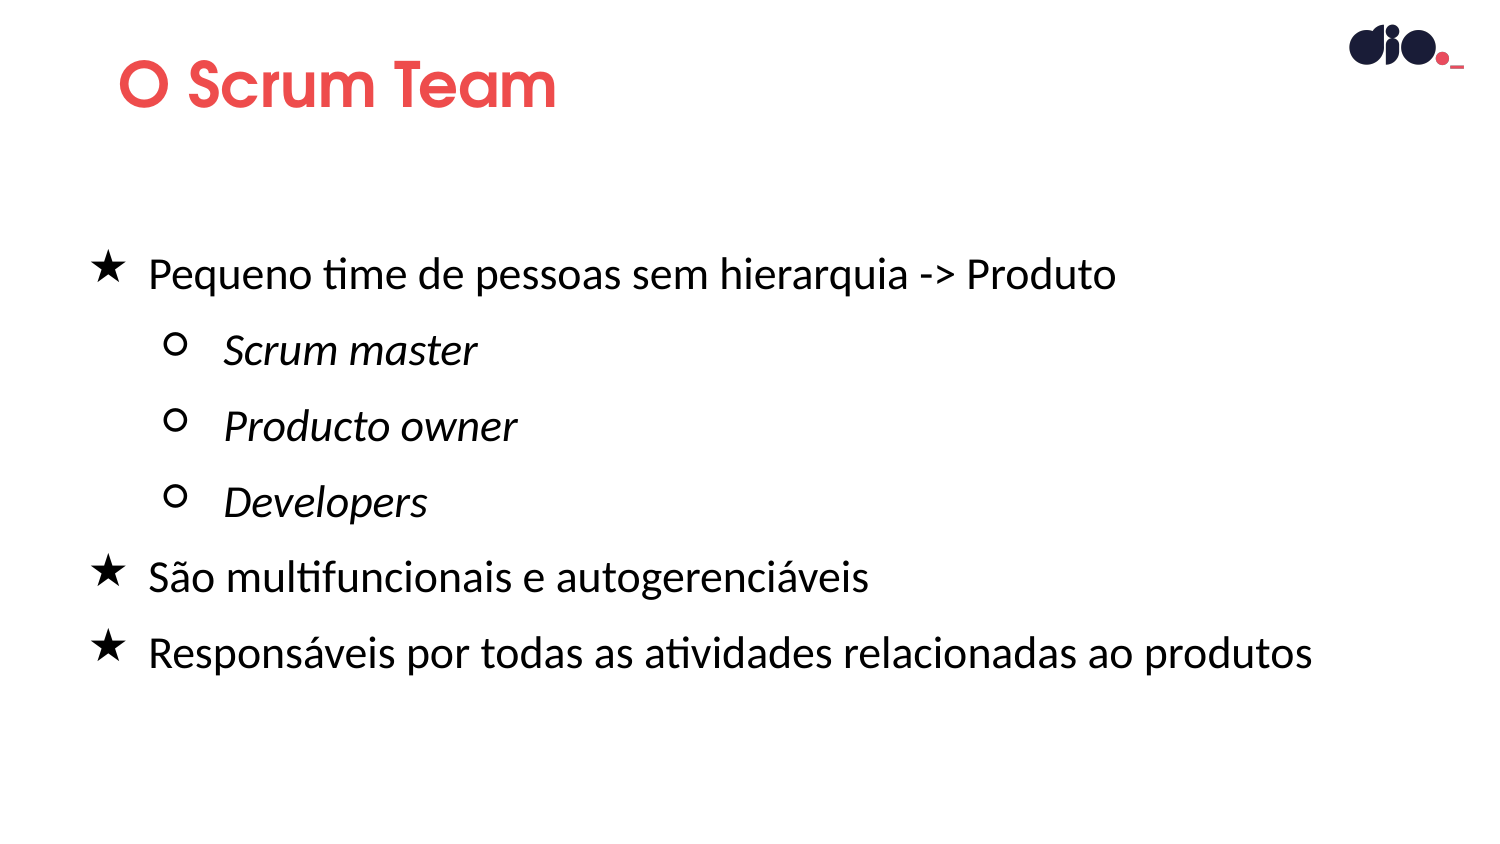

O Scrum Team

Pequeno time de pessoas sem hierarquia -> Produto
Scrum master
Producto owner
Developers
São multifuncionais e autogerenciáveis
Responsáveis por todas as atividades relacionadas ao produtos